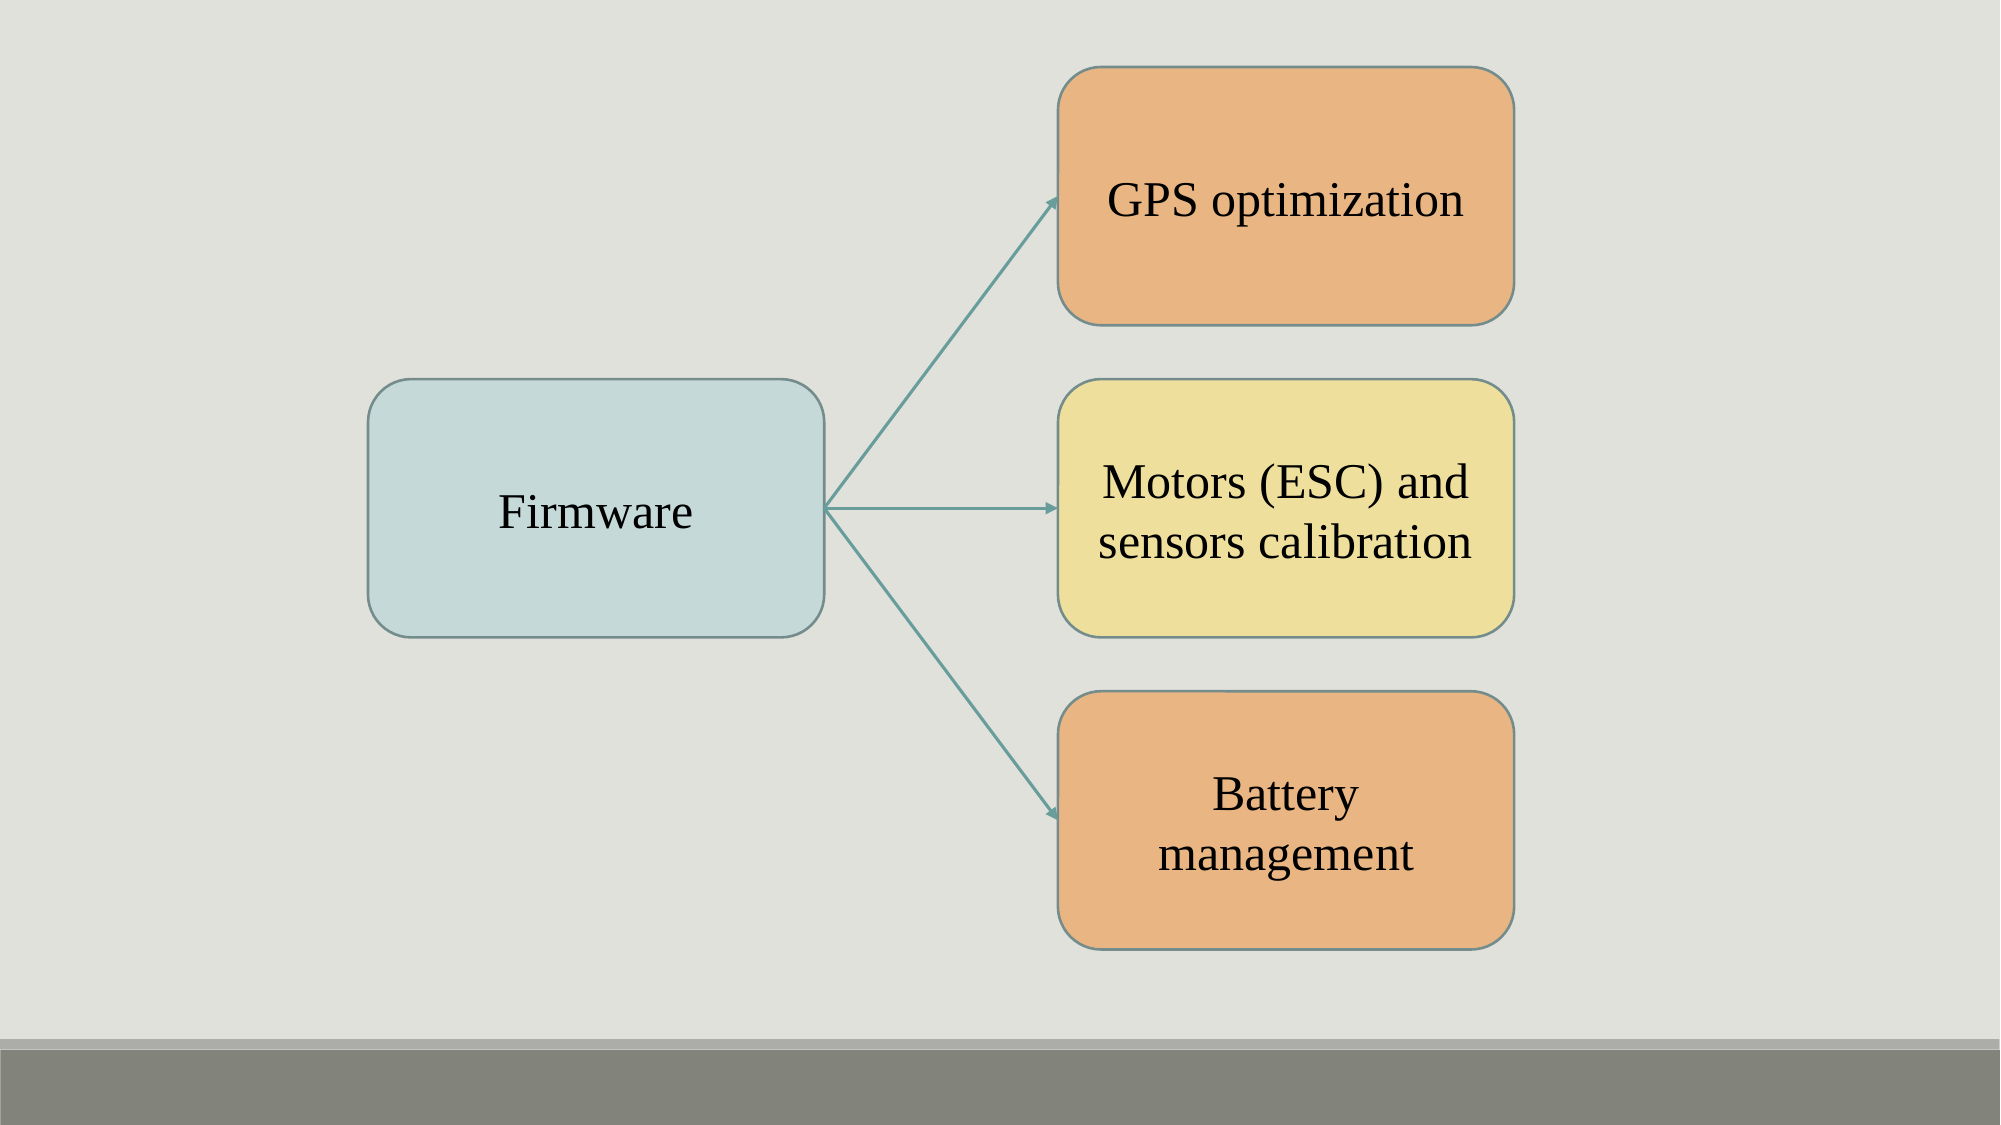

GPS optimization
Firmware
Motors (ESC) and sensors calibration
Battery management